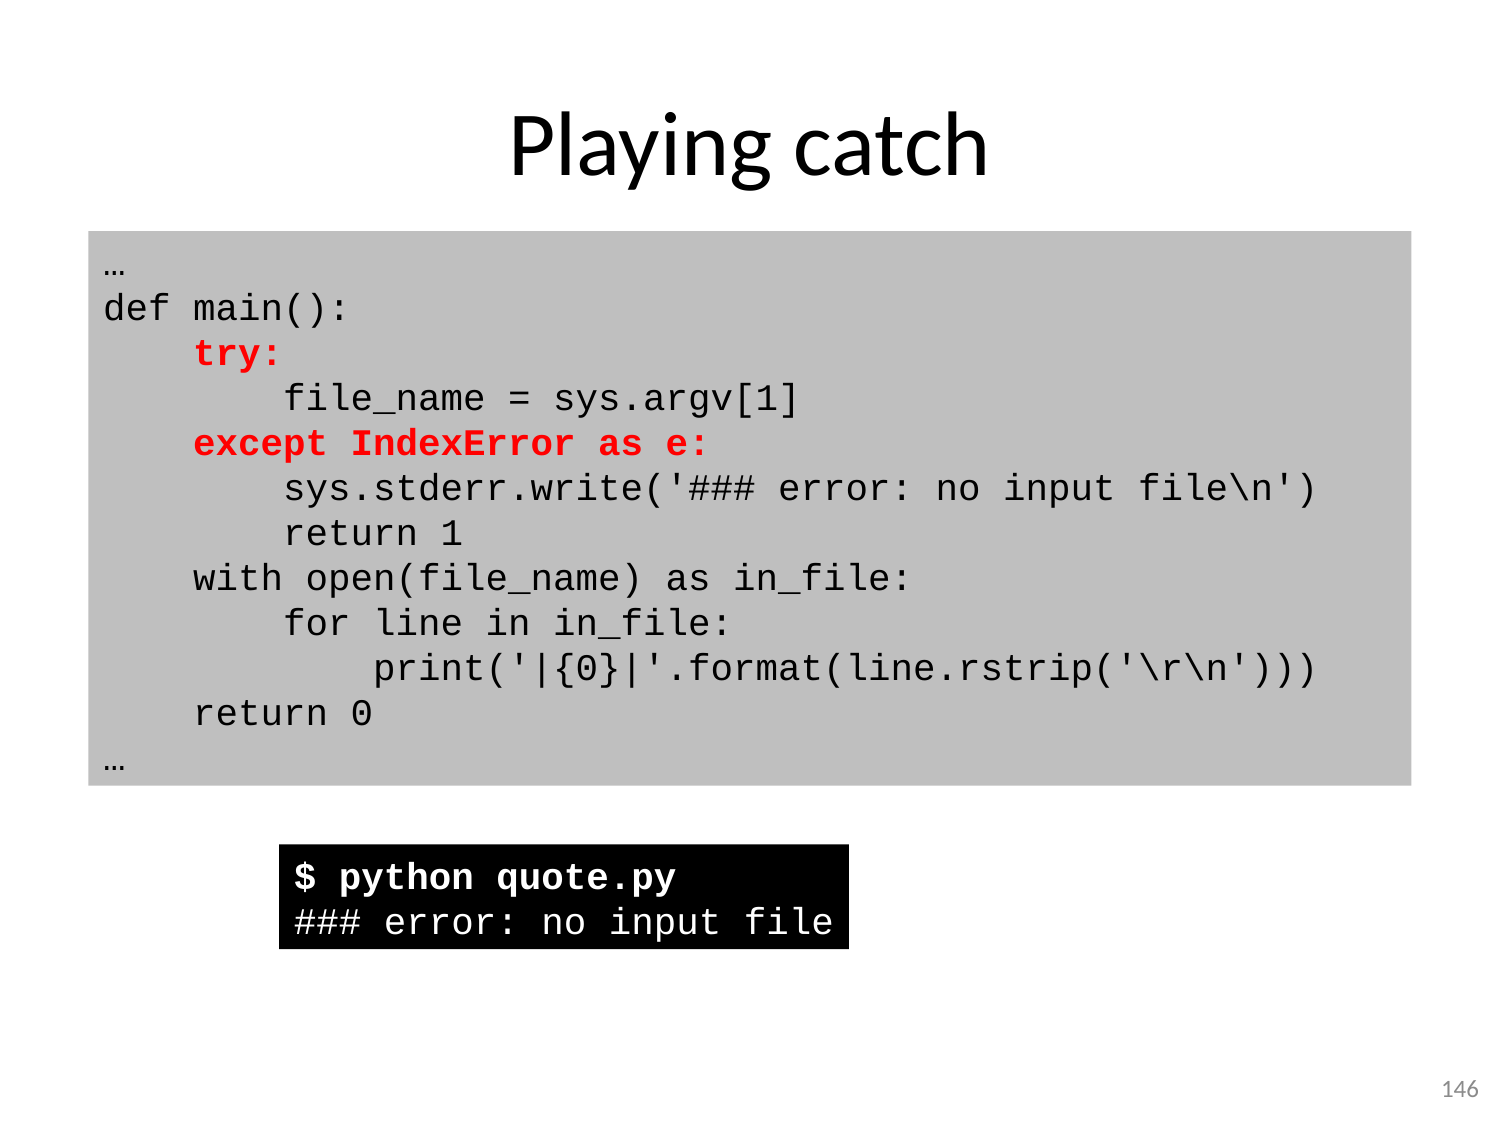

# Playing catch
…
def main():
    try:
        file_name = sys.argv[1]
    except IndexError as e:
        sys.stderr.write('### error: no input file\n')
        return 1
    with open(file_name) as in_file:
        for line in in_file:
            print('|{0}|'.format(line.rstrip('\r\n')))
    return 0
…
$ python quote.py
### error: no input file
146